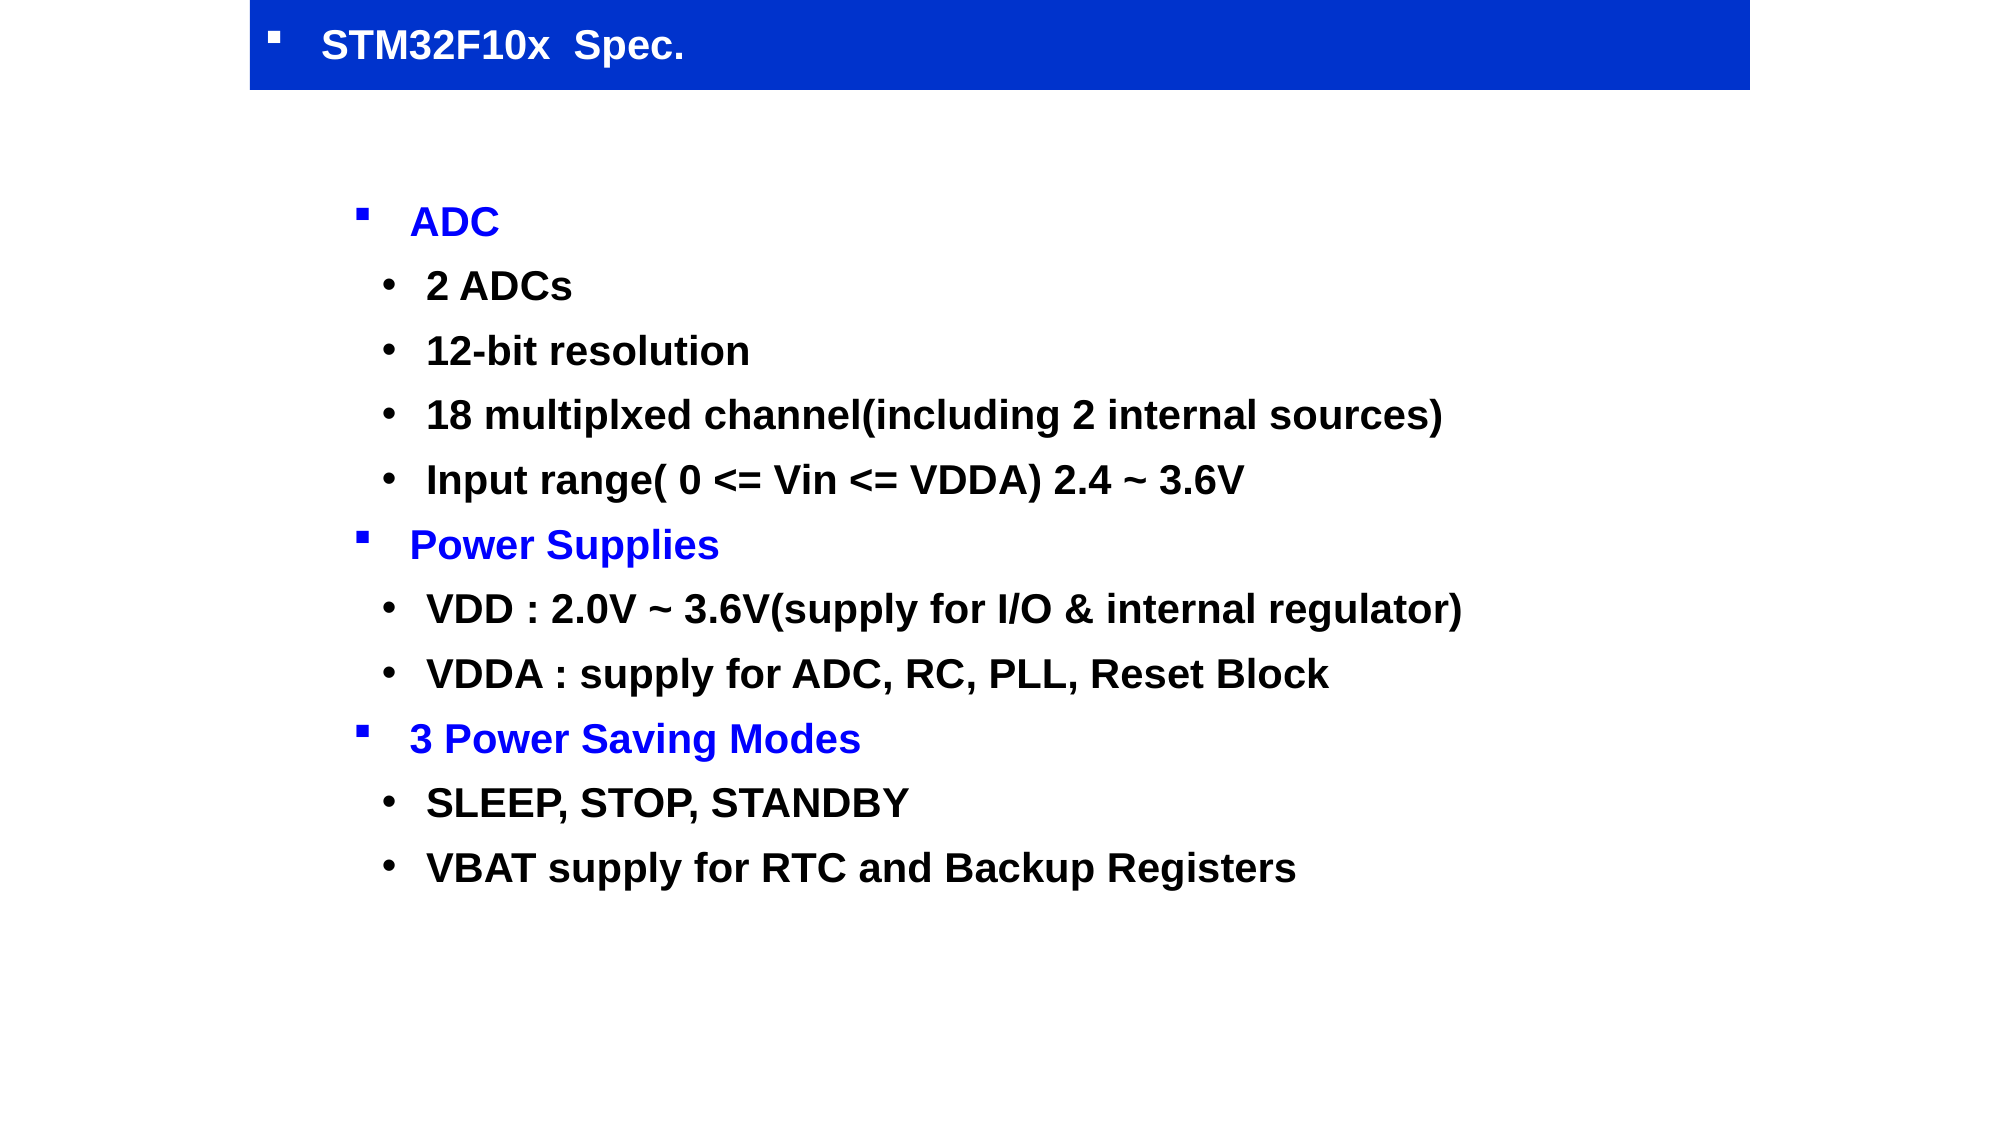

STM32F10x  Spec.
STM32F10x  Spec.
ADC
2 ADCs
12-bit resolution
18 multiplxed channel(including 2 internal sources)
Input range( 0 <= Vin <= VDDA) 2.4 ~ 3.6V
Power Supplies
VDD : 2.0V ~ 3.6V(supply for I/O & internal regulator)
VDDA : supply for ADC, RC, PLL, Reset Block
3 Power Saving Modes
SLEEP, STOP, STANDBY
VBAT supply for RTC and Backup Registers